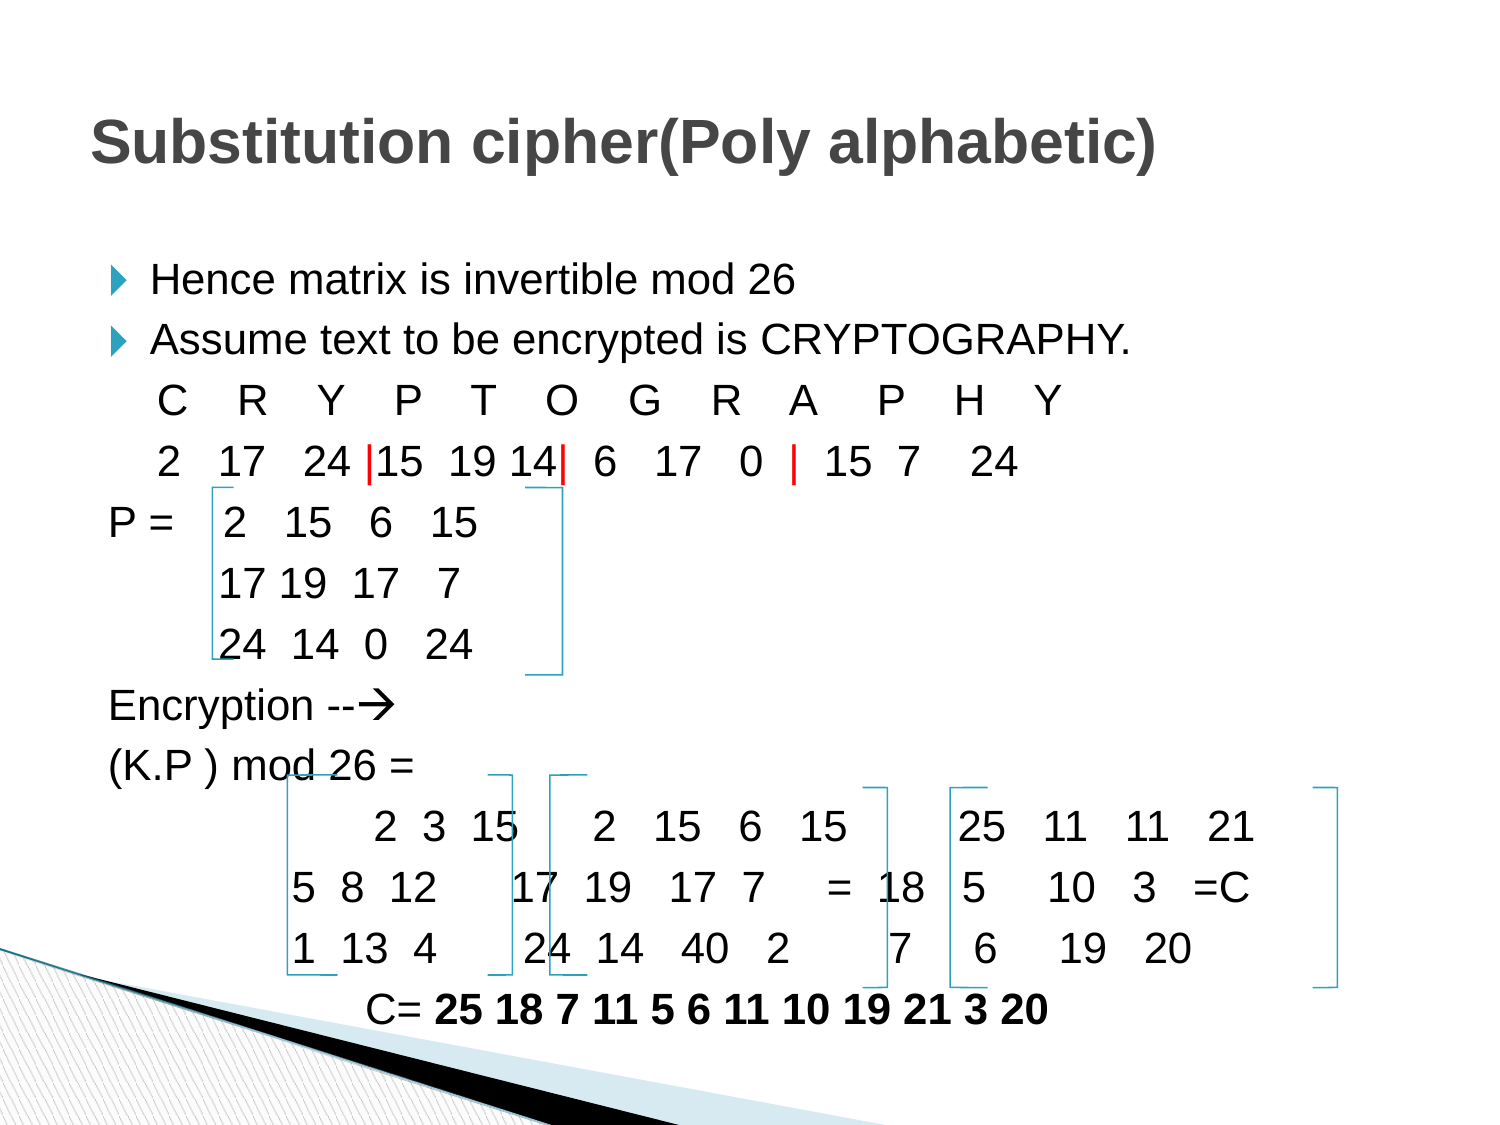

Substitution cipher(Poly alphabetic)
Hence matrix is invertible mod 26
Assume text to be encrypted is CRYPTOGRAPHY.
    C    R    Y    P    T    O    G    R    A     P    H    Y
    2   17   24 |15  19 14|  6   17   0  |  15  7    24
P =    2   15   6   15
         17 19  17   7
         24  14  0   24
Encryption --🡪
(K.P ) mod 26 =
		      2  3  15      2   15   6   15         25   11   11   21
               5  8  12      17  19   17  7     =  18   5     10   3   =C
               1  13  4       24  14   40   2        7     6     19   20
                     C= 25 18 7 11 5 6 11 10 19 21 3 20